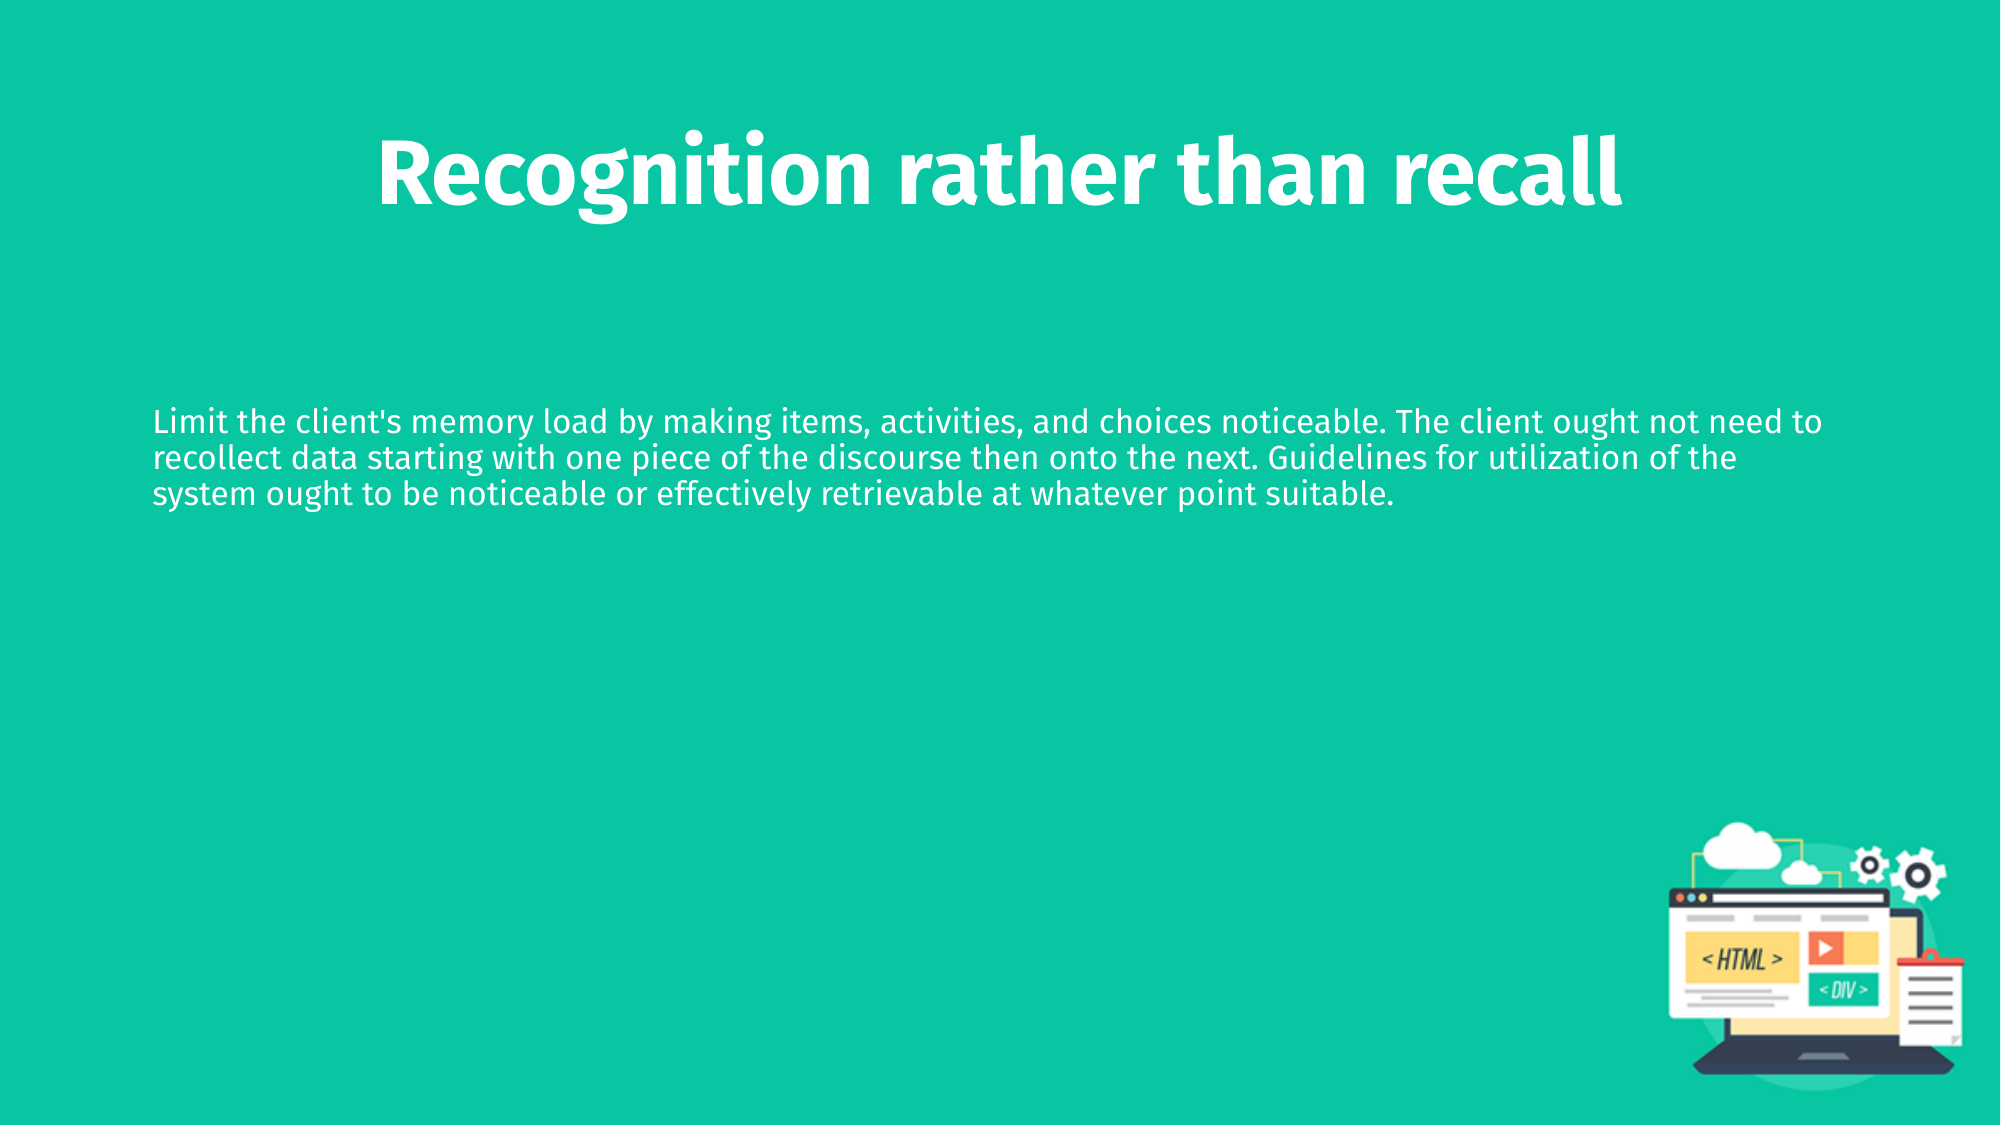

# Recognition rather than recall
Limit the client's memory load by making items, activities, and choices noticeable. The client ought not need to recollect data starting with one piece of the discourse then onto the next. Guidelines for utilization of the system ought to be noticeable or effectively retrievable at whatever point suitable.